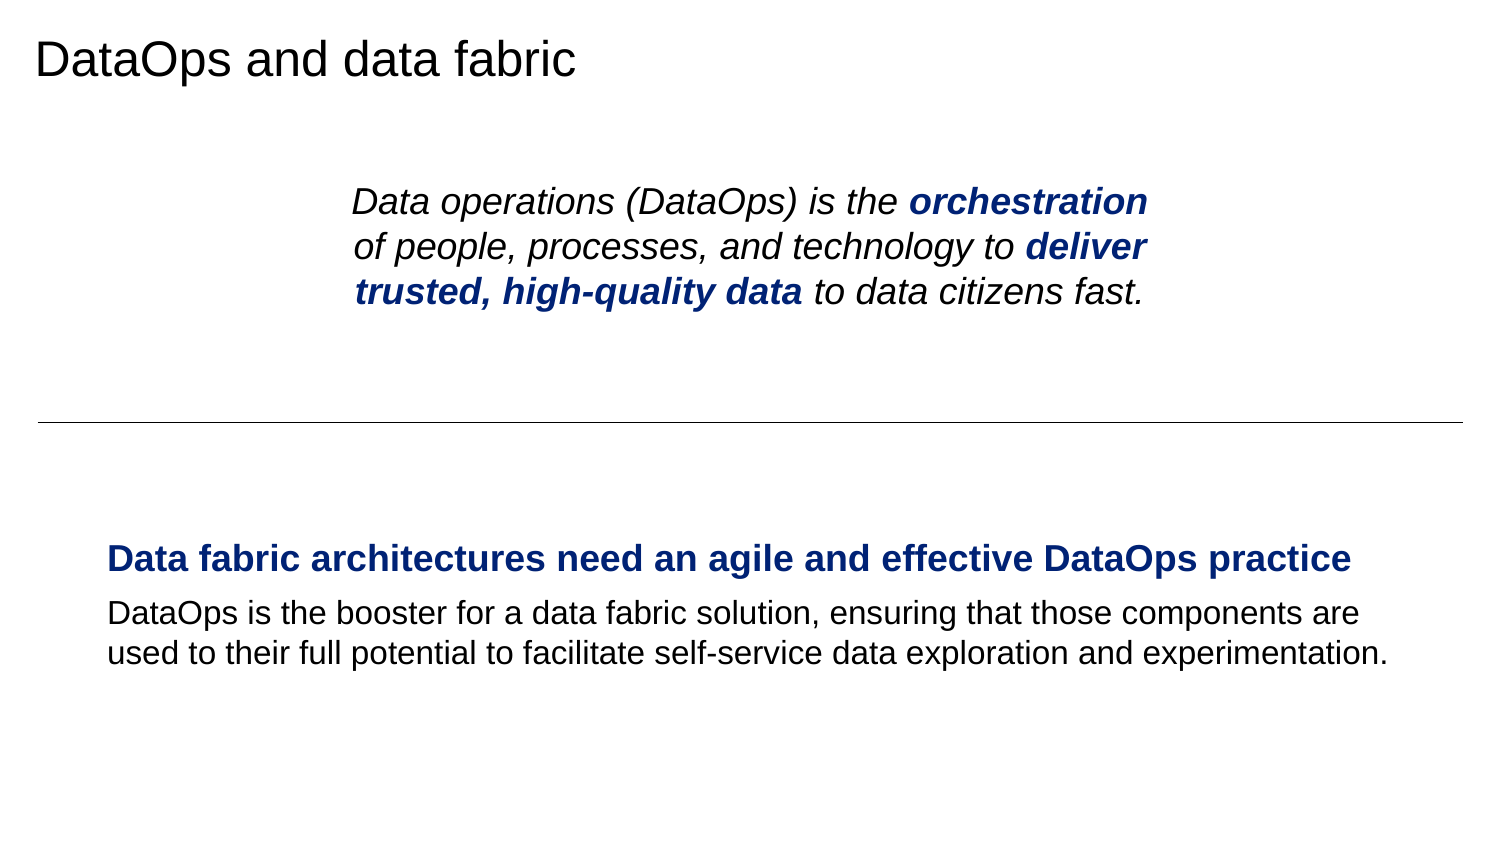

# DataOps and data fabric
Data operations (DataOps) is the orchestration of people, processes, and technology to deliver trusted, high-quality data to data citizens fast.
Data fabric architectures need an agile and effective DataOps practice
DataOps is the booster for a data fabric solution, ensuring that those components are used to their full potential to facilitate self-service data exploration and experimentation.